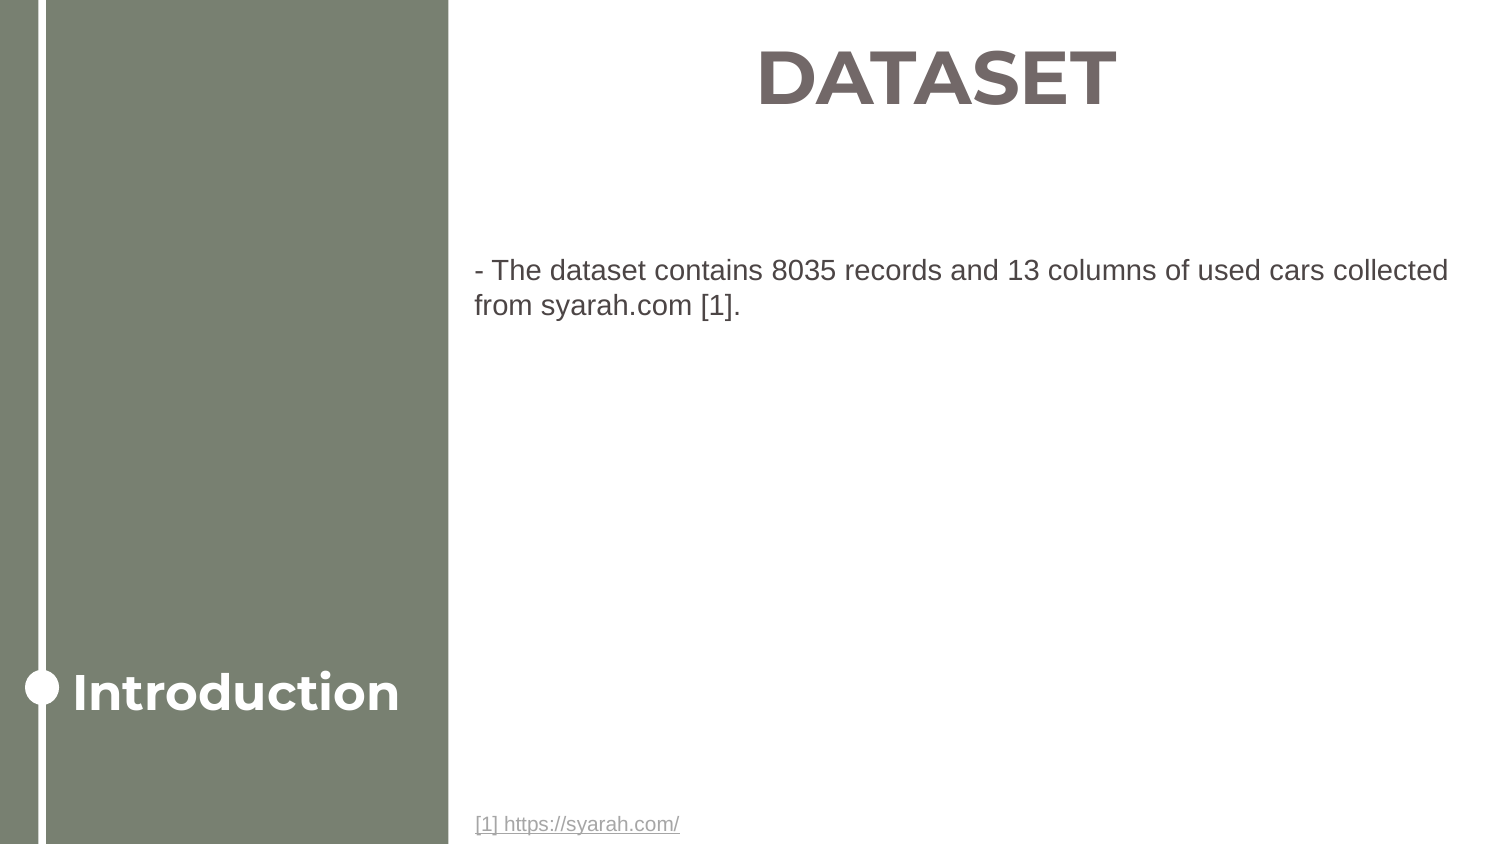

DATASET
- The dataset contains 8035 records and 13 columns of used cars collected from syarah.com [1].

Introduction

[1] https://syarah.com/